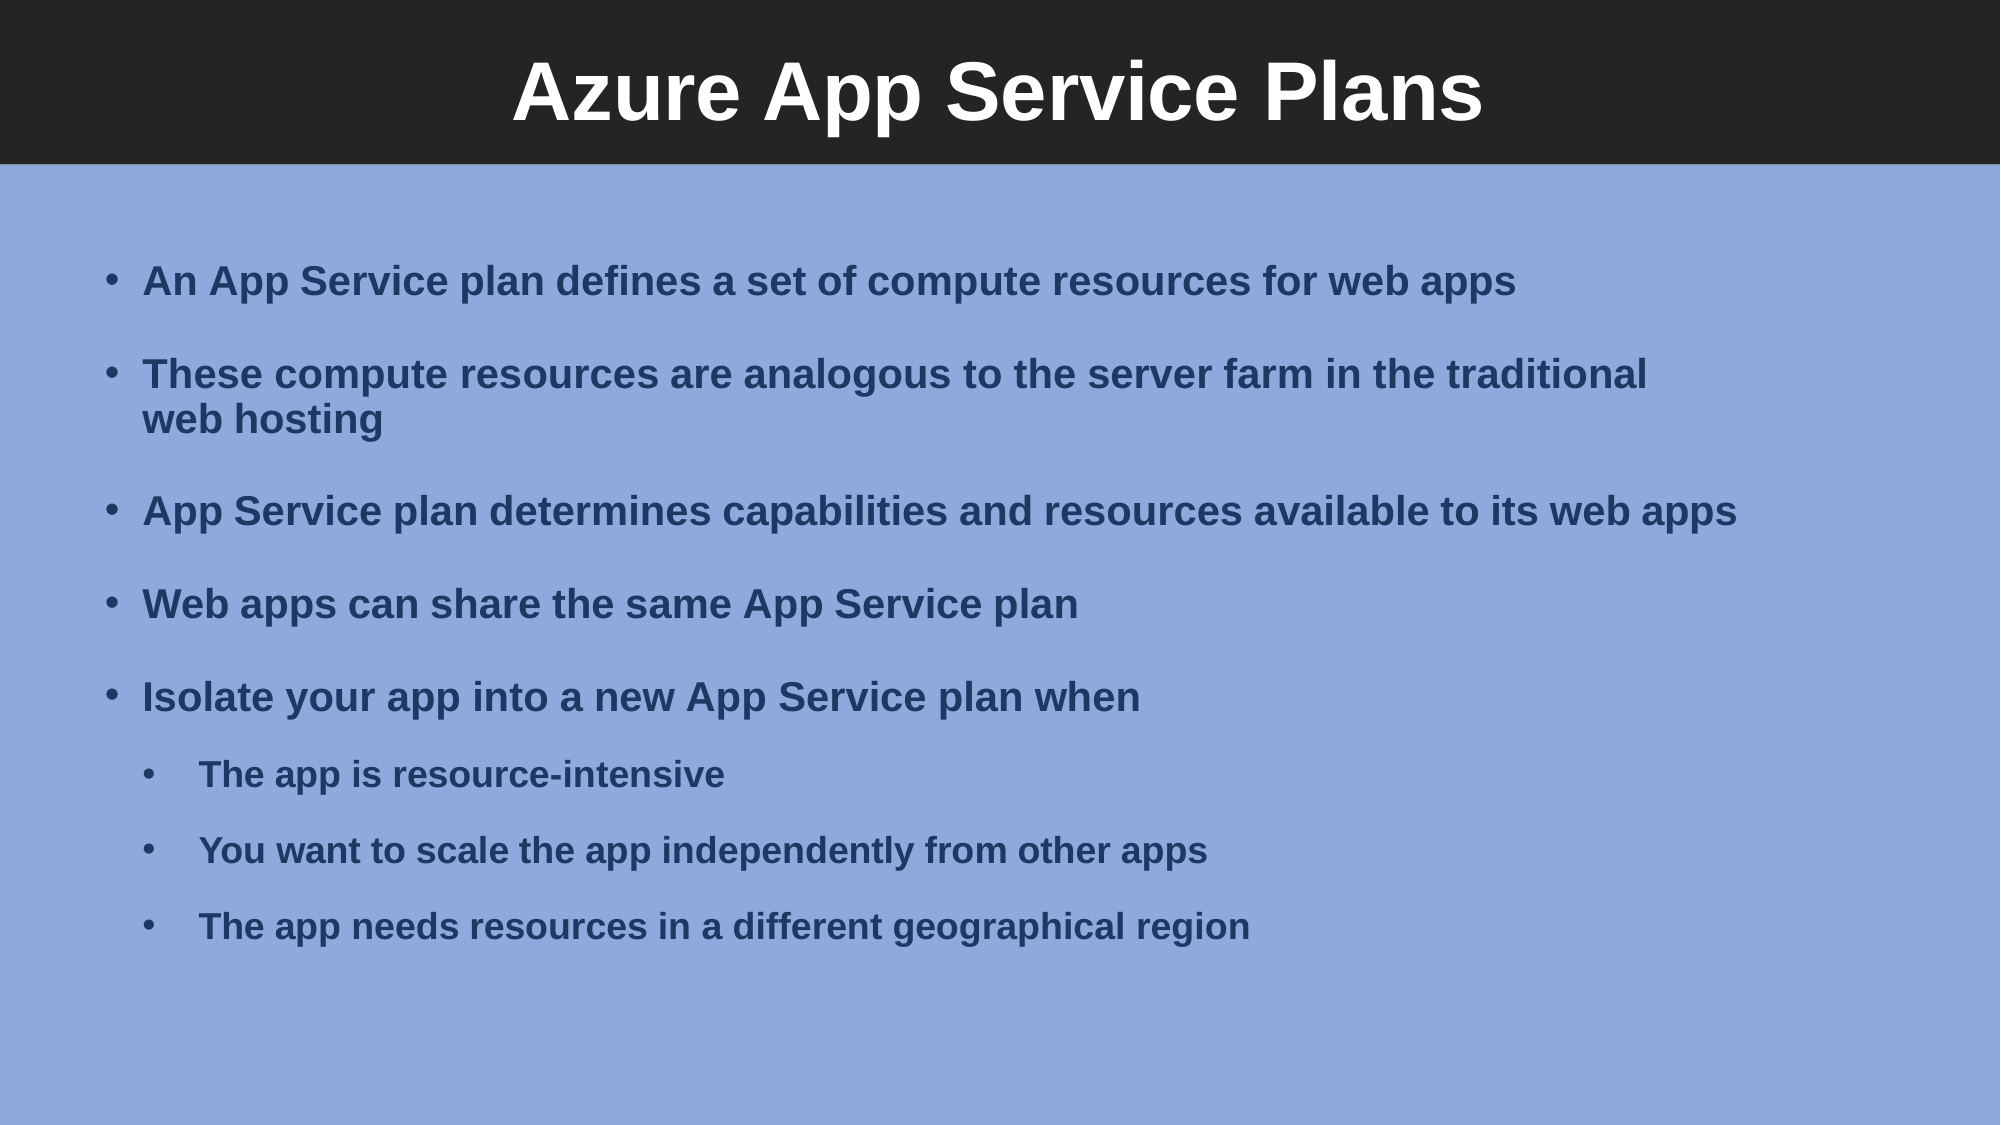

# Azure App Service Plans
An App Service plan defines a set of compute resources for web apps

These compute resources are analogous to the server farm in the traditional web hosting

App Service plan determines capabilities and resources available to its web apps

Web apps can share the same App Service plan

Isolate your app into a new App Service plan when
The app is resource-intensive
You want to scale the app independently from other apps
The app needs resources in a different geographical region